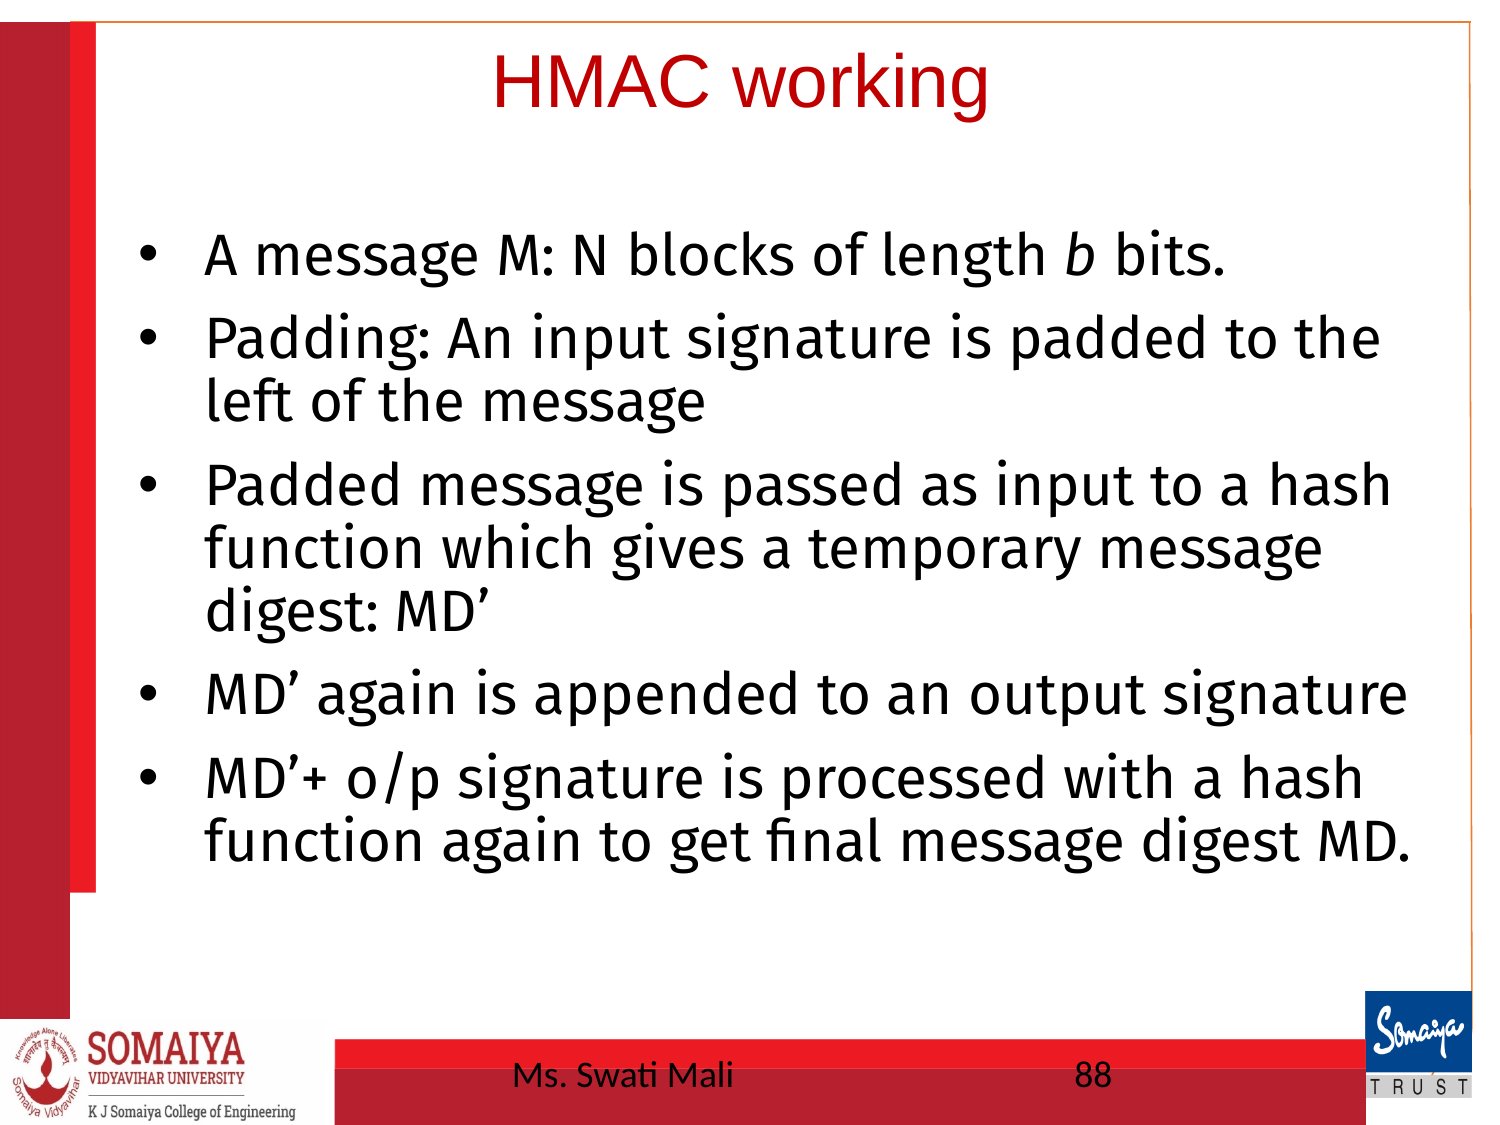

# HMAC working
A message M: N blocks of length b bits.
Padding: An input signature is padded to the left of the message
Padded message is passed as input to a hash function which gives a temporary message digest: MD’
MD’ again is appended to an output signature
MD’+ o/p signature is processed with a hash function again to get final message digest MD.
Ms. Swati Mali
88